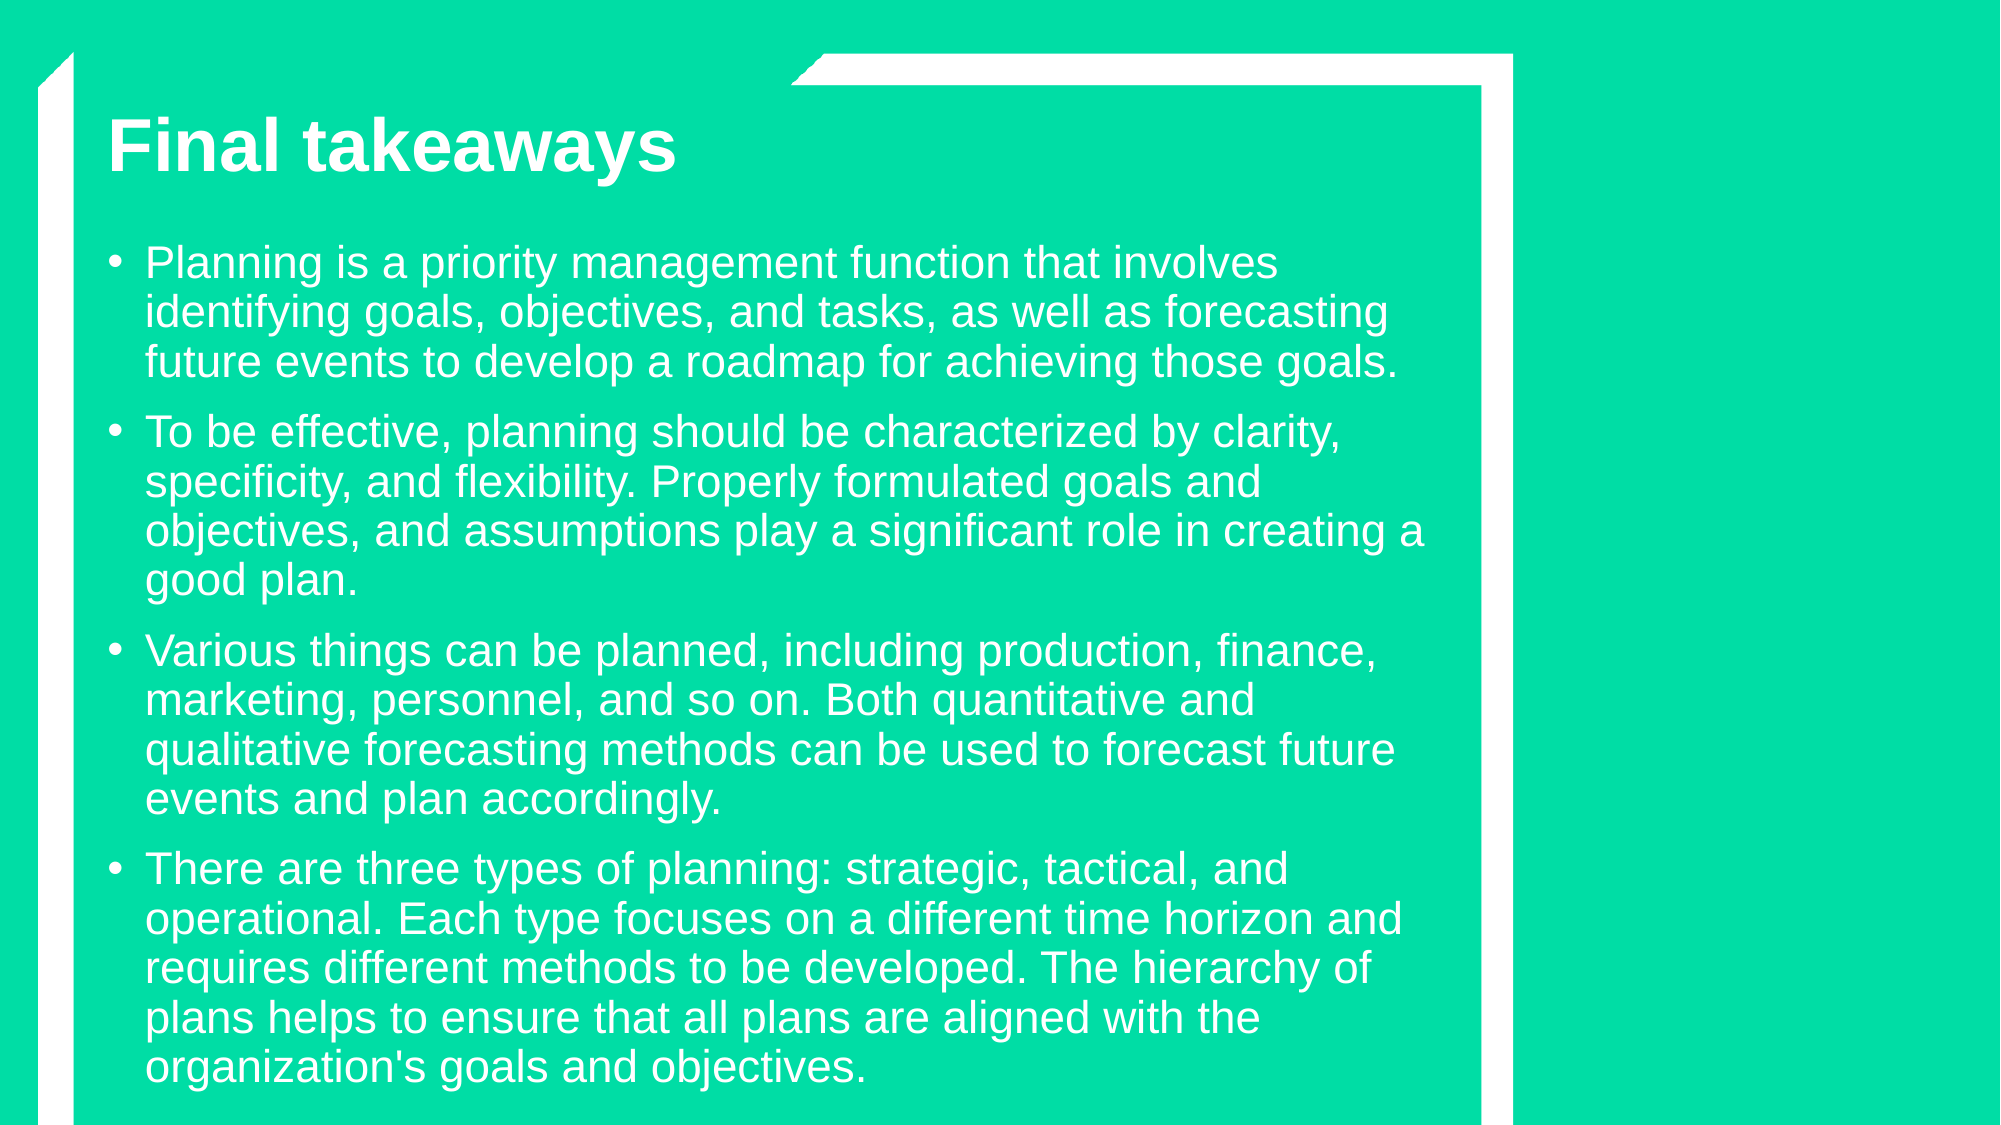

Final takeaways
Planning is a priority management function that involves identifying goals, objectives, and tasks, as well as forecasting future events to develop a roadmap for achieving those goals.
To be effective, planning should be characterized by clarity, specificity, and flexibility. Properly formulated goals and objectives, and assumptions play a significant role in creating a good plan.
Various things can be planned, including production, finance, marketing, personnel, and so on. Both quantitative and qualitative forecasting methods can be used to forecast future events and plan accordingly.
There are three types of planning: strategic, tactical, and operational. Each type focuses on a different time horizon and requires different methods to be developed. The hierarchy of plans helps to ensure that all plans are aligned with the organization's goals and objectives.